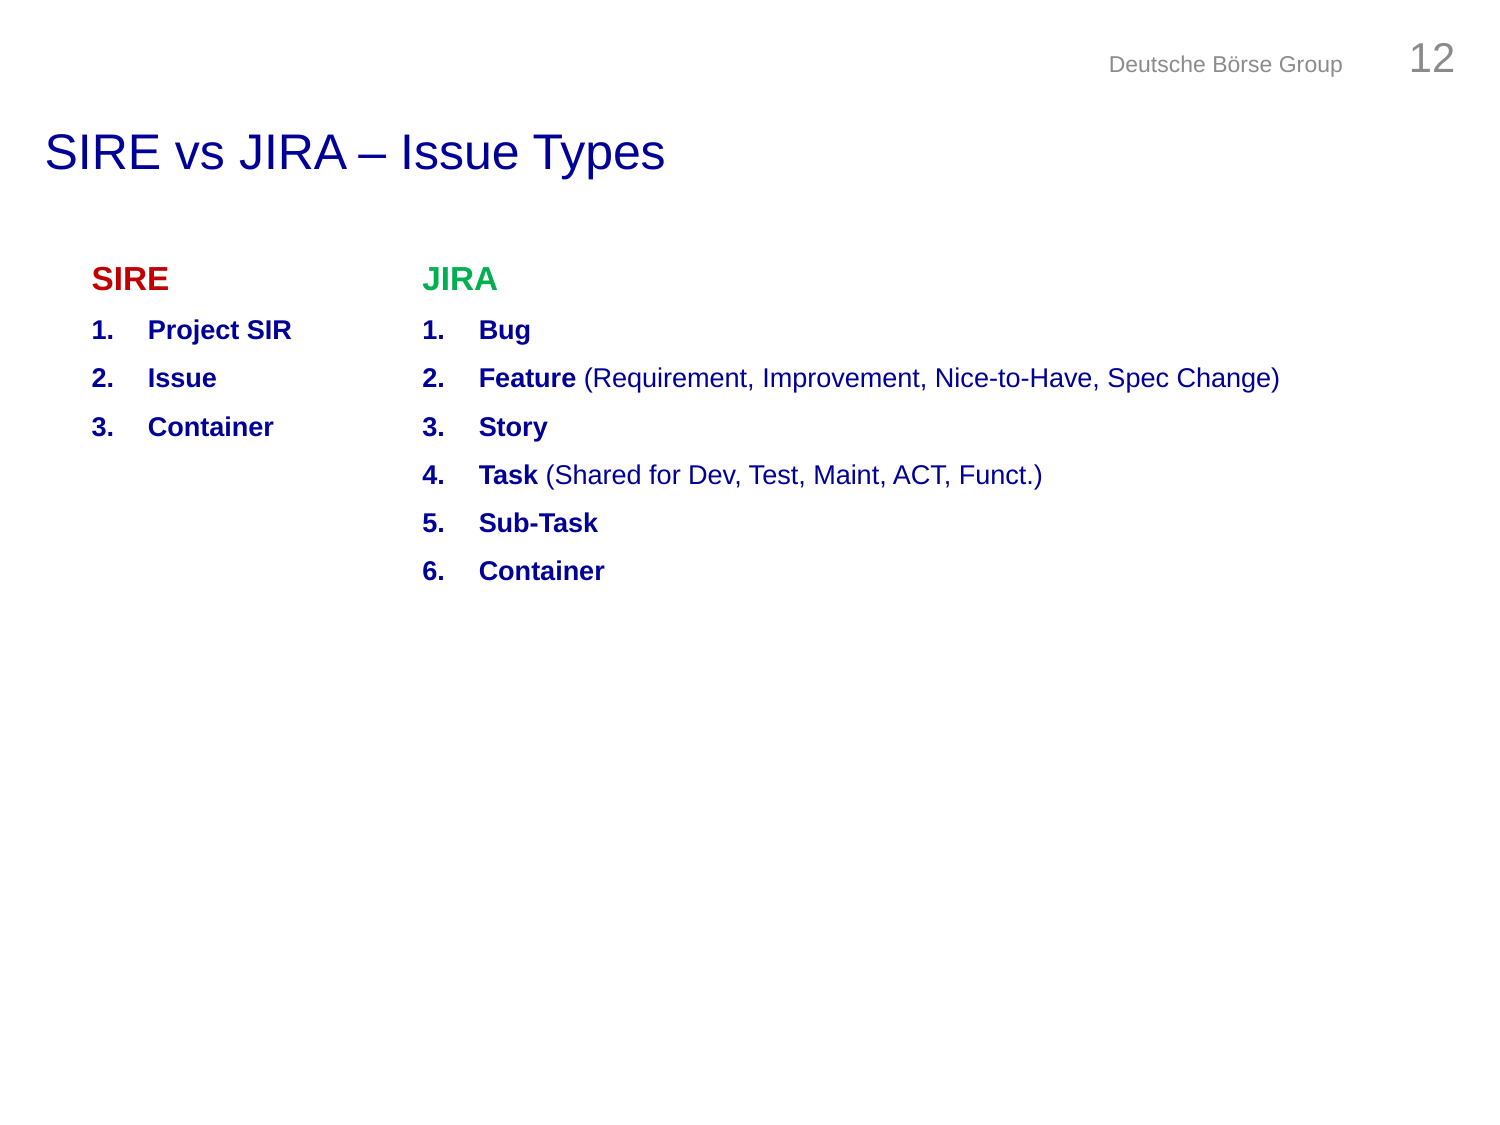

Deutsche Börse Group	12
# SIRE vs JIRA – Issue Types
SIRE
Project SIR
Issue
Container
JIRA
Bug
Feature (Requirement, Improvement, Nice-to-Have, Spec Change)
Story
Task (Shared for Dev, Test, Maint, ACT, Funct.)
Sub-Task
Container